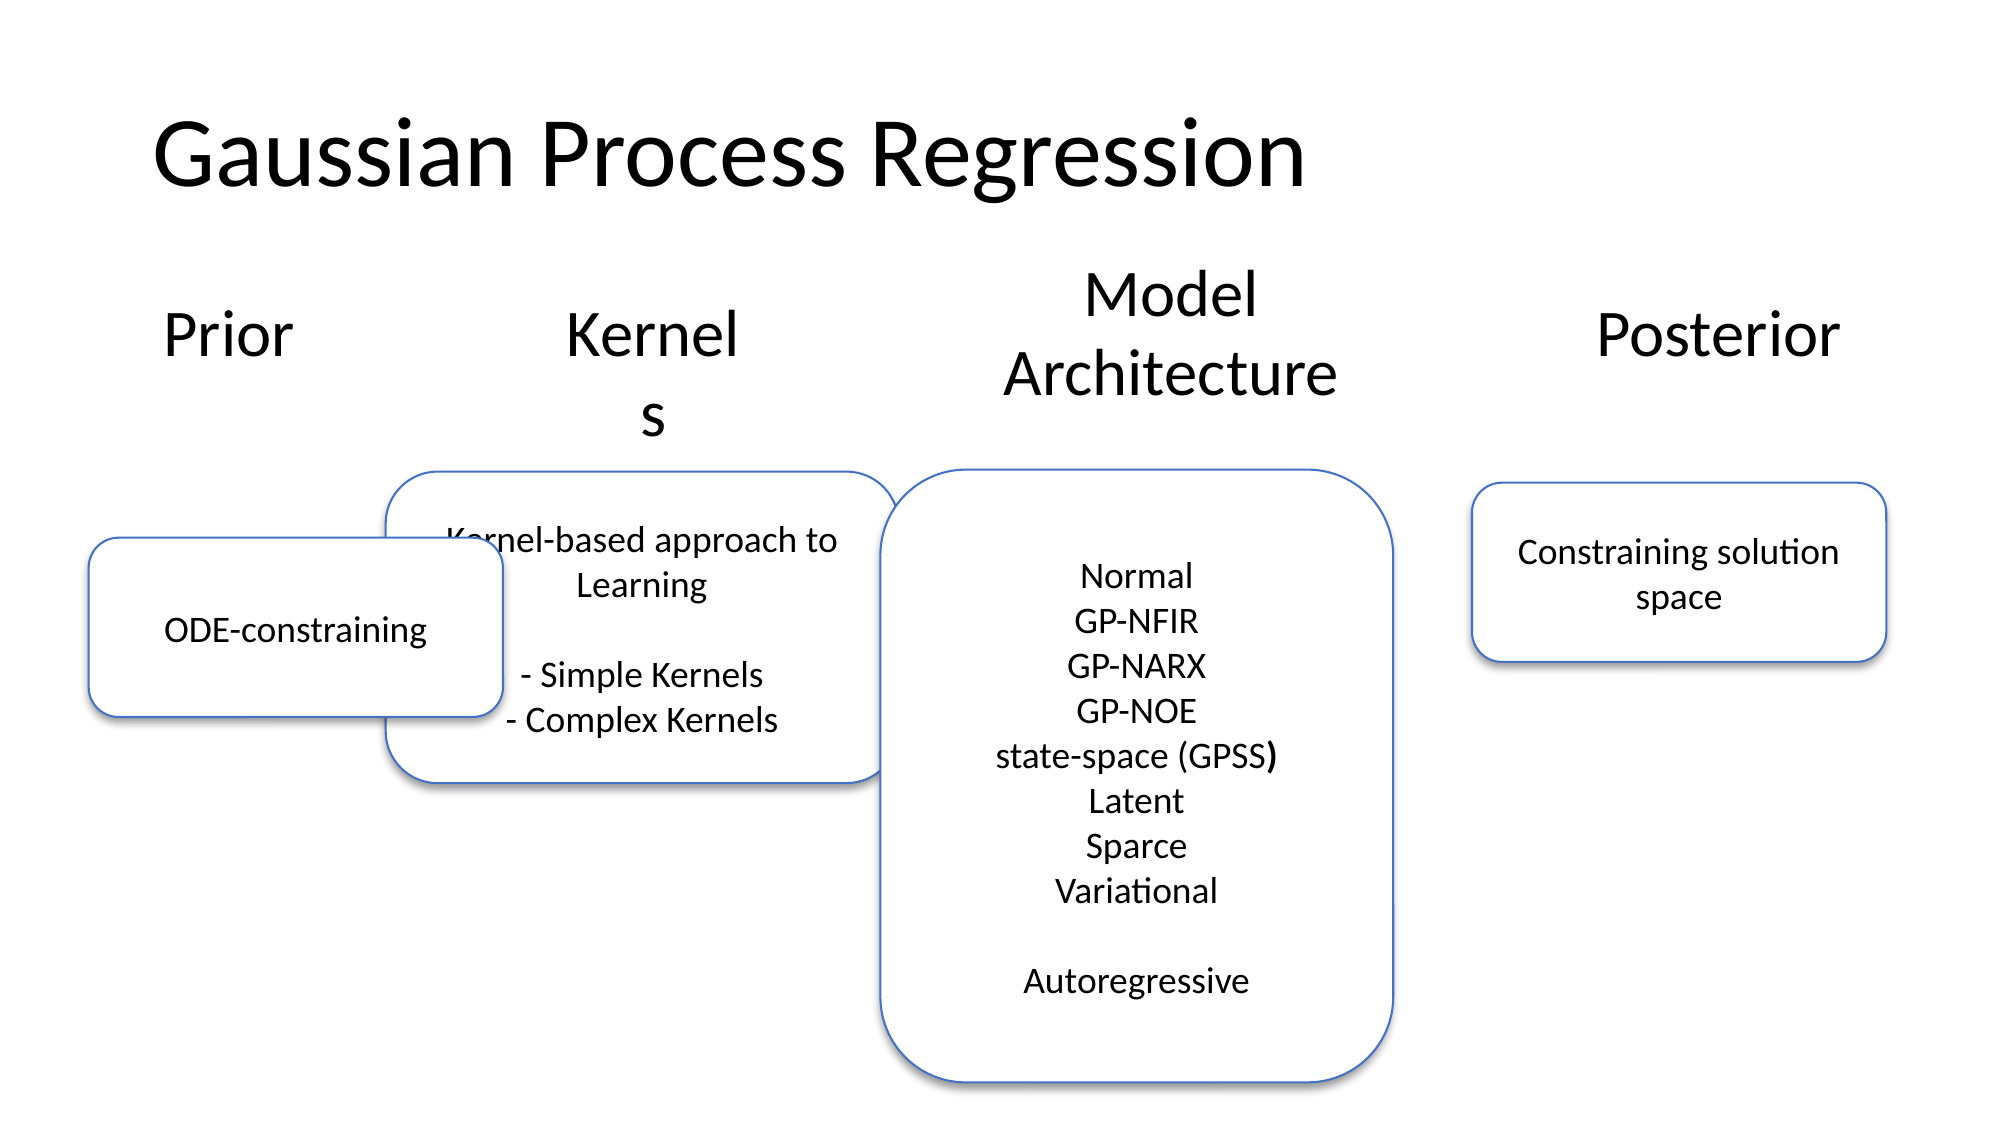

# Gaussian Process Regression
Model Architecture
Posterior
Kernels
Prior
Normal
GP-NFIR
GP-NARX
GP-NOE
state-space (GPSS)
Latent
Sparce
Variational

Autoregressive
Kernel-based approach to Learning

- Simple Kernels
- Complex Kernels
Constraining solution space
ODE-constraining